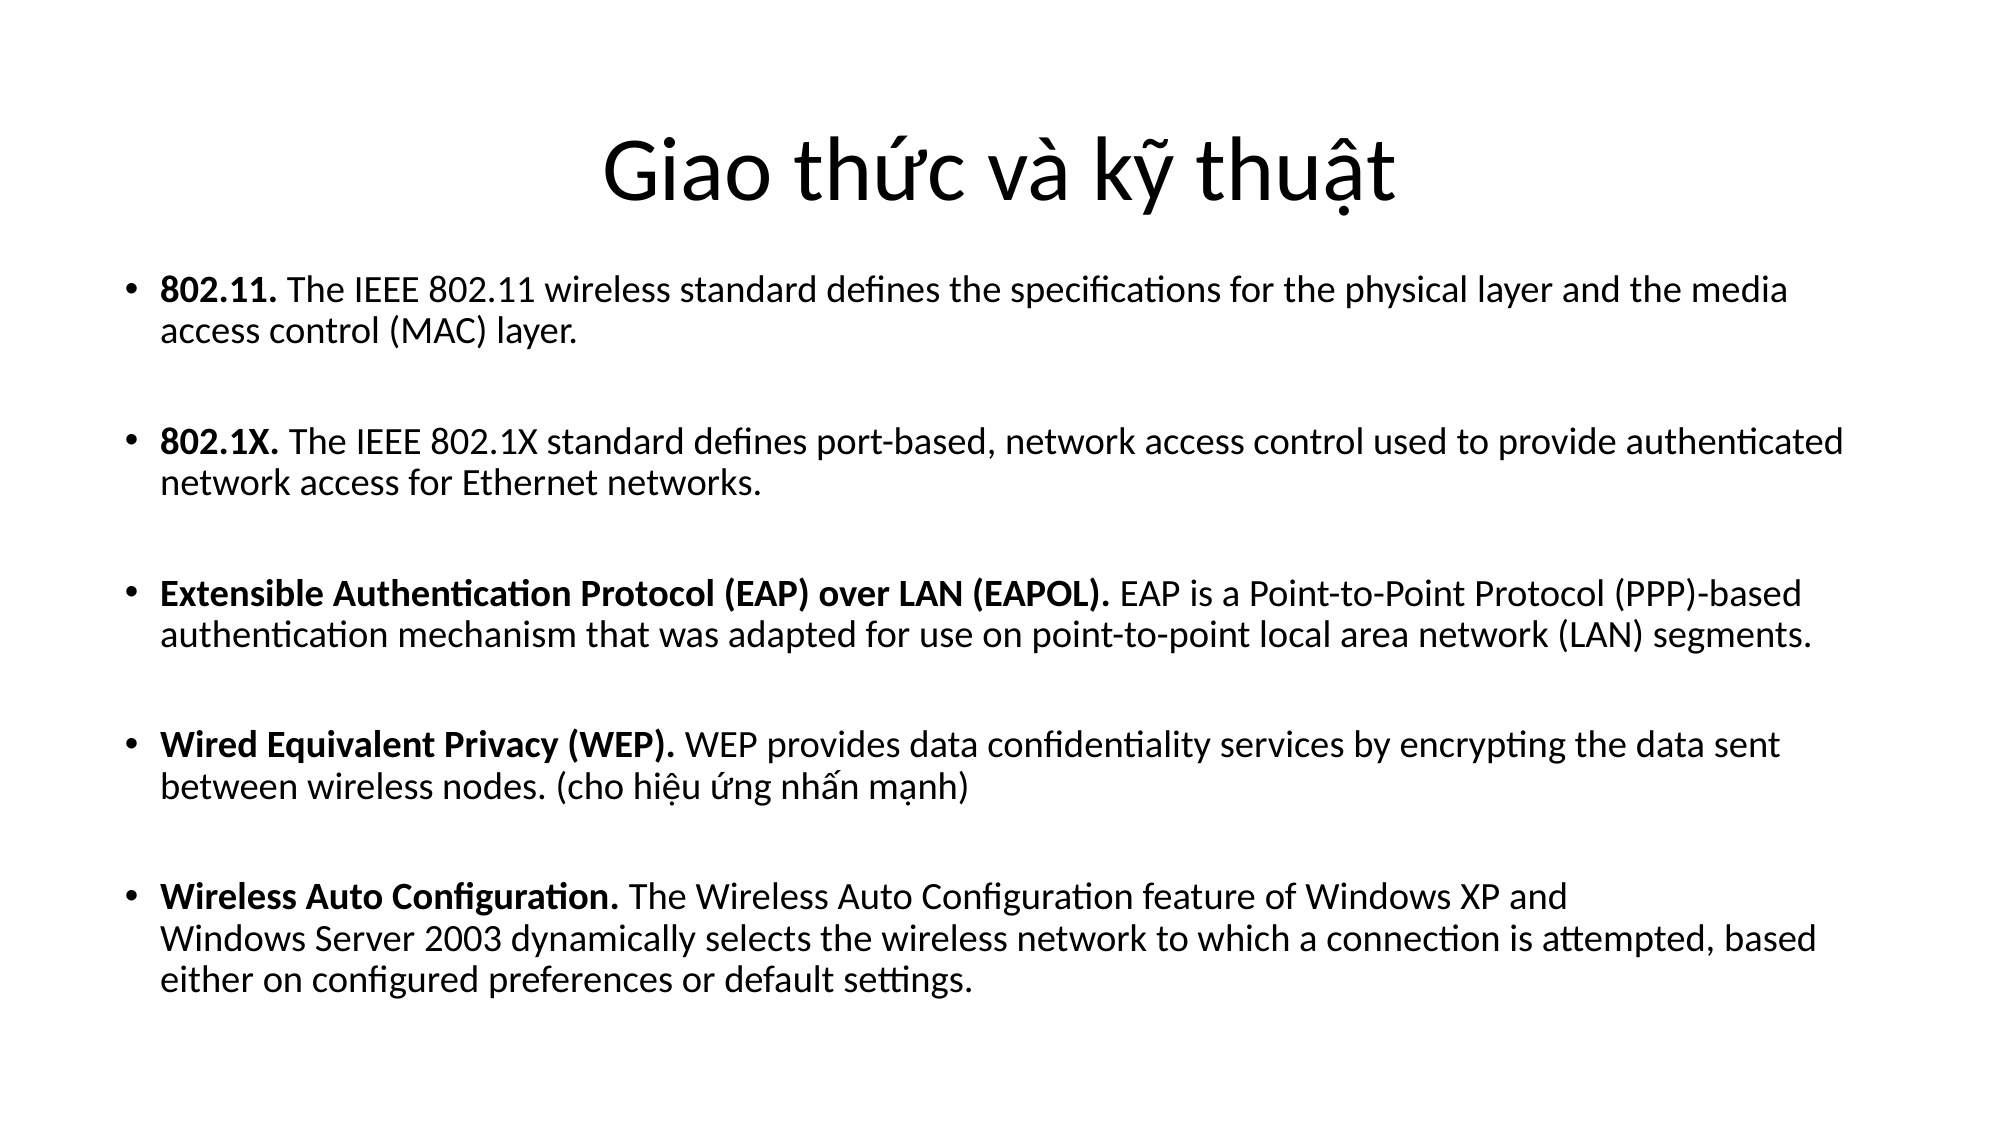

# Giao thức và kỹ thuật
802.11. The IEEE 802.11 wireless standard defines the specifications for the physical layer and the media access control (MAC) layer.

802.1X. The IEEE 802.1X standard defines port-based, network access control used to provide authenticated network access for Ethernet networks.

Extensible Authentication Protocol (EAP) over LAN (EAPOL). EAP is a Point-to-Point Protocol (PPP)-based authentication mechanism that was adapted for use on point-to-point local area network (LAN) segments.

Wired Equivalent Privacy (WEP). WEP provides data confidentiality services by encrypting the data sent between wireless nodes. (cho hiệu ứng nhấn mạnh)

Wireless Auto Configuration. The Wireless Auto Configuration feature of Windows XP and Windows Server 2003 dynamically selects the wireless network to which a connection is attempted, based either on configured preferences or default settings.